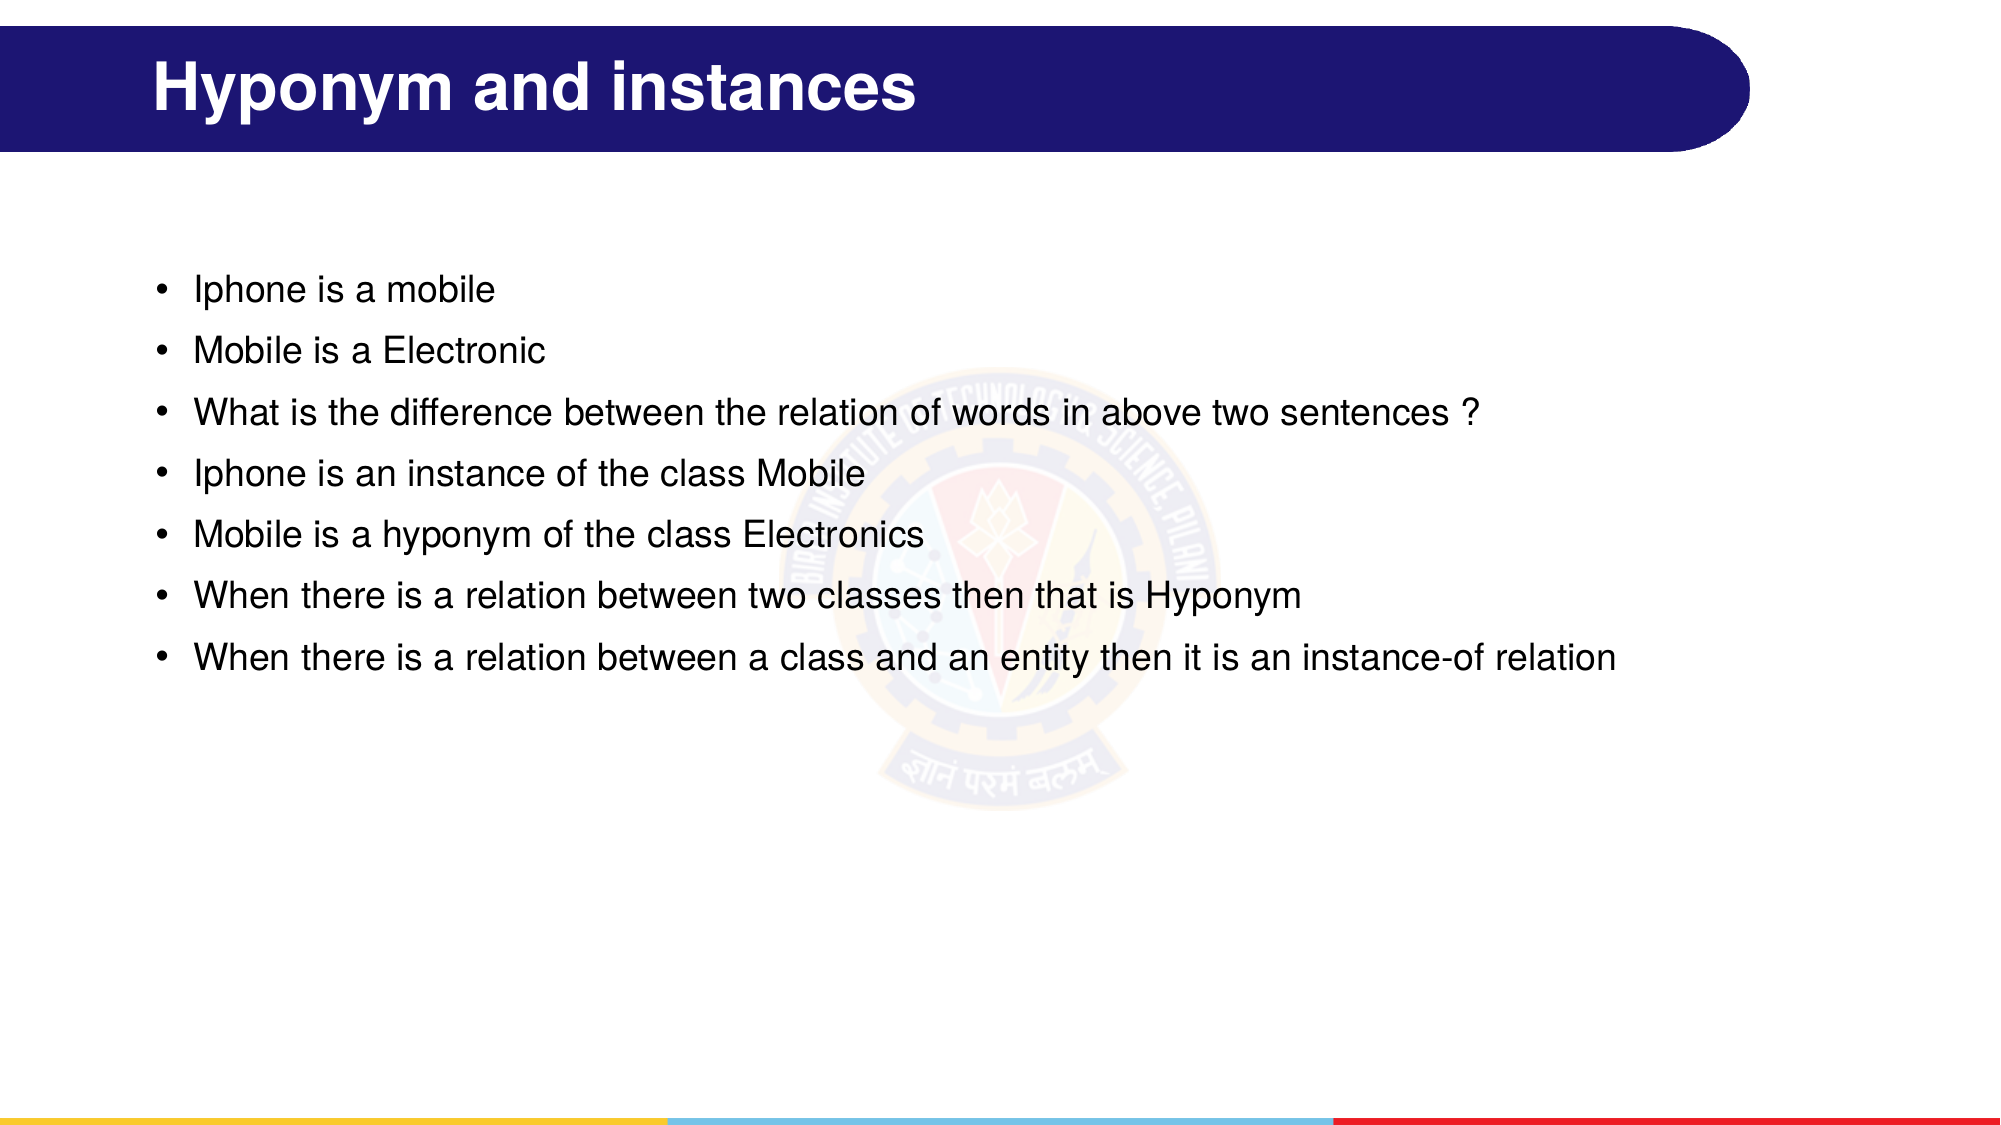

# Hyponym and instances

Iphone is a mobile
Mobile is a Electronic
What is the difference between the relation of words in above two sentences ?
Iphone is an instance of the class Mobile
Mobile is a hyponym of the class Electronics
When there is a relation between two classes then that is Hyponym
When there is a relation between a class and an entity then it is an instance-of relation